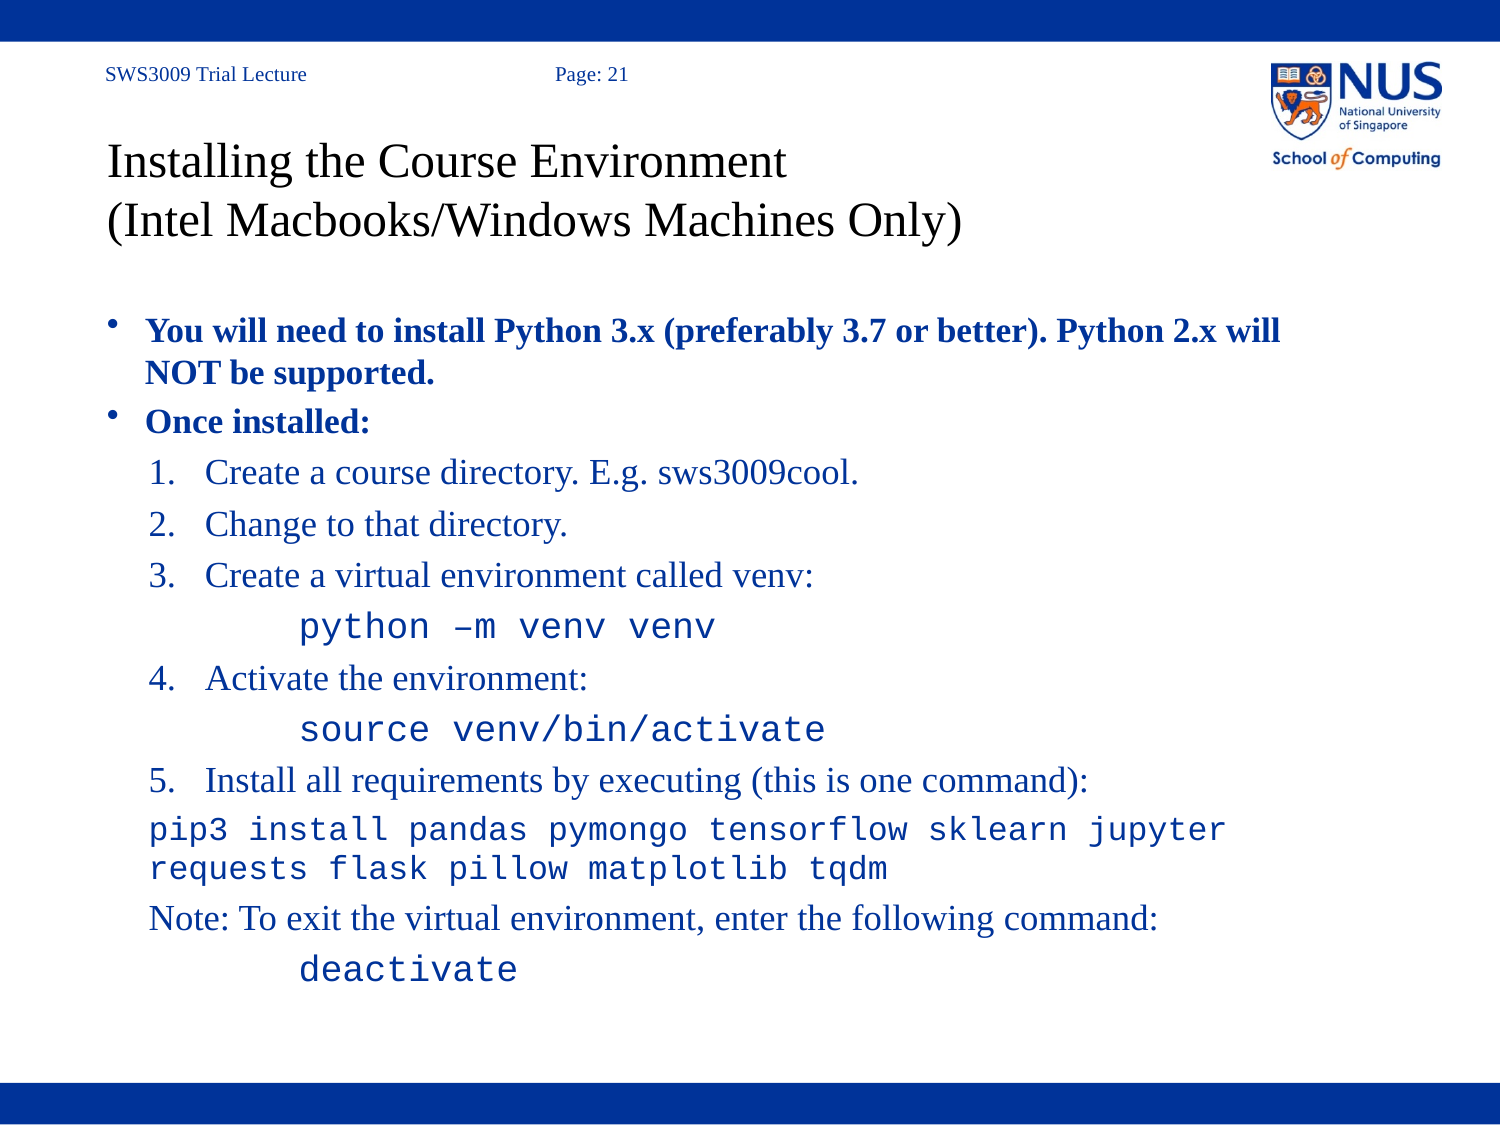

# Installing the Course Environment (Intel Macbooks/Windows Machines Only)
You will need to install Python 3.x (preferably 3.7 or better). Python 2.x will NOT be supported.
Once installed:
Create a course directory. E.g. sws3009cool.
Change to that directory.
Create a virtual environment called venv:
	python –m venv venv
Activate the environment:
	source venv/bin/activate
Install all requirements by executing (this is one command):
pip3 install pandas pymongo tensorflow sklearn jupyter requests flask pillow matplotlib tqdm
Note: To exit the virtual environment, enter the following command:
	deactivate